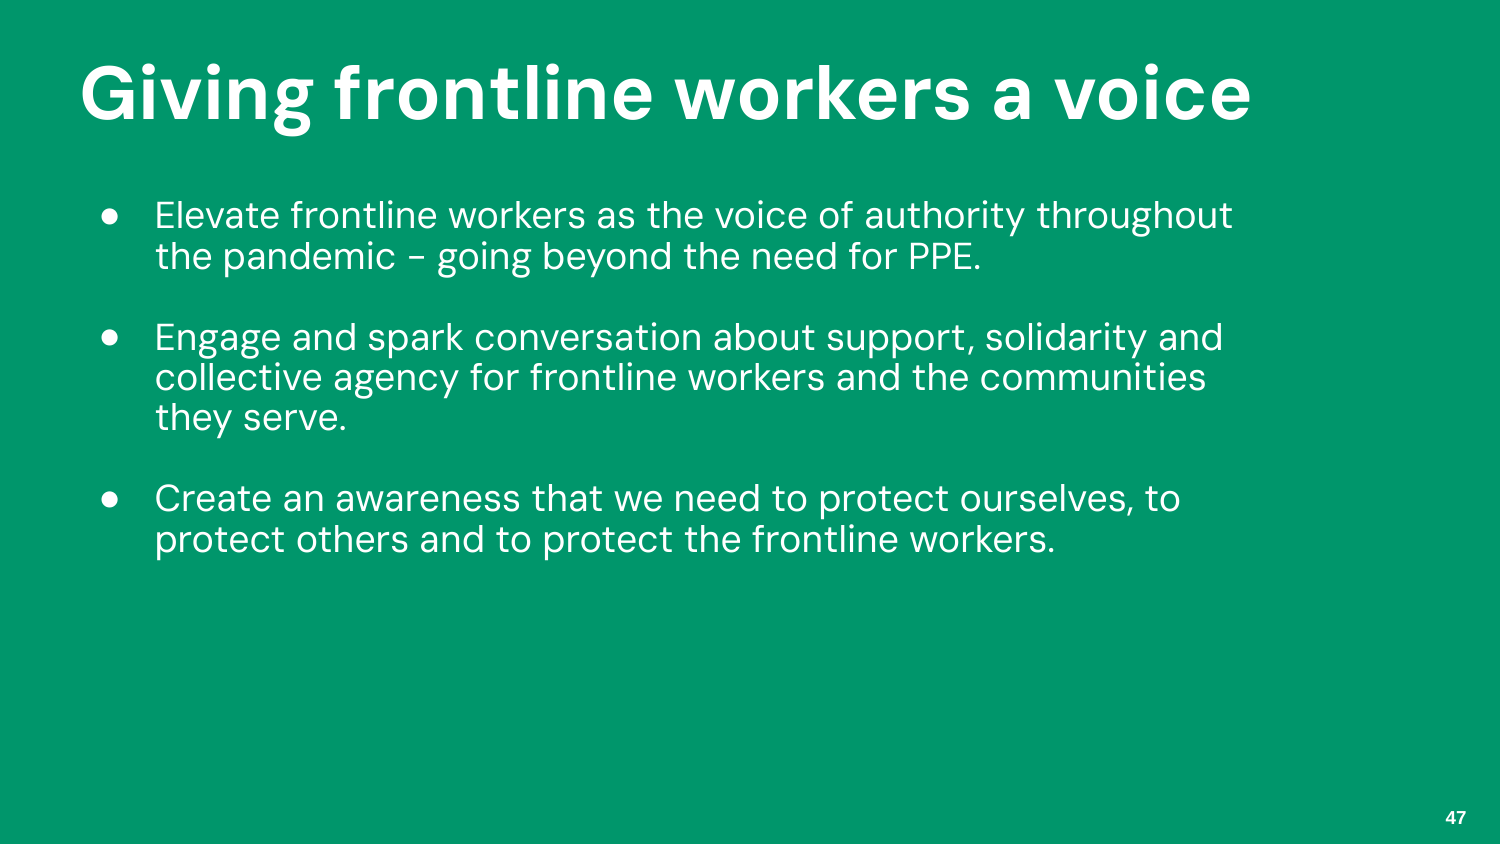

# Giving frontline workers a voice

Elevate frontline workers as the voice of authority throughout the pandemic - going beyond the need for PPE.

Engage and spark conversation about support, solidarity and collective agency for frontline workers and the communities they serve.

Create an awareness that we need to protect ourselves, to protect others and to protect the frontline workers.

47